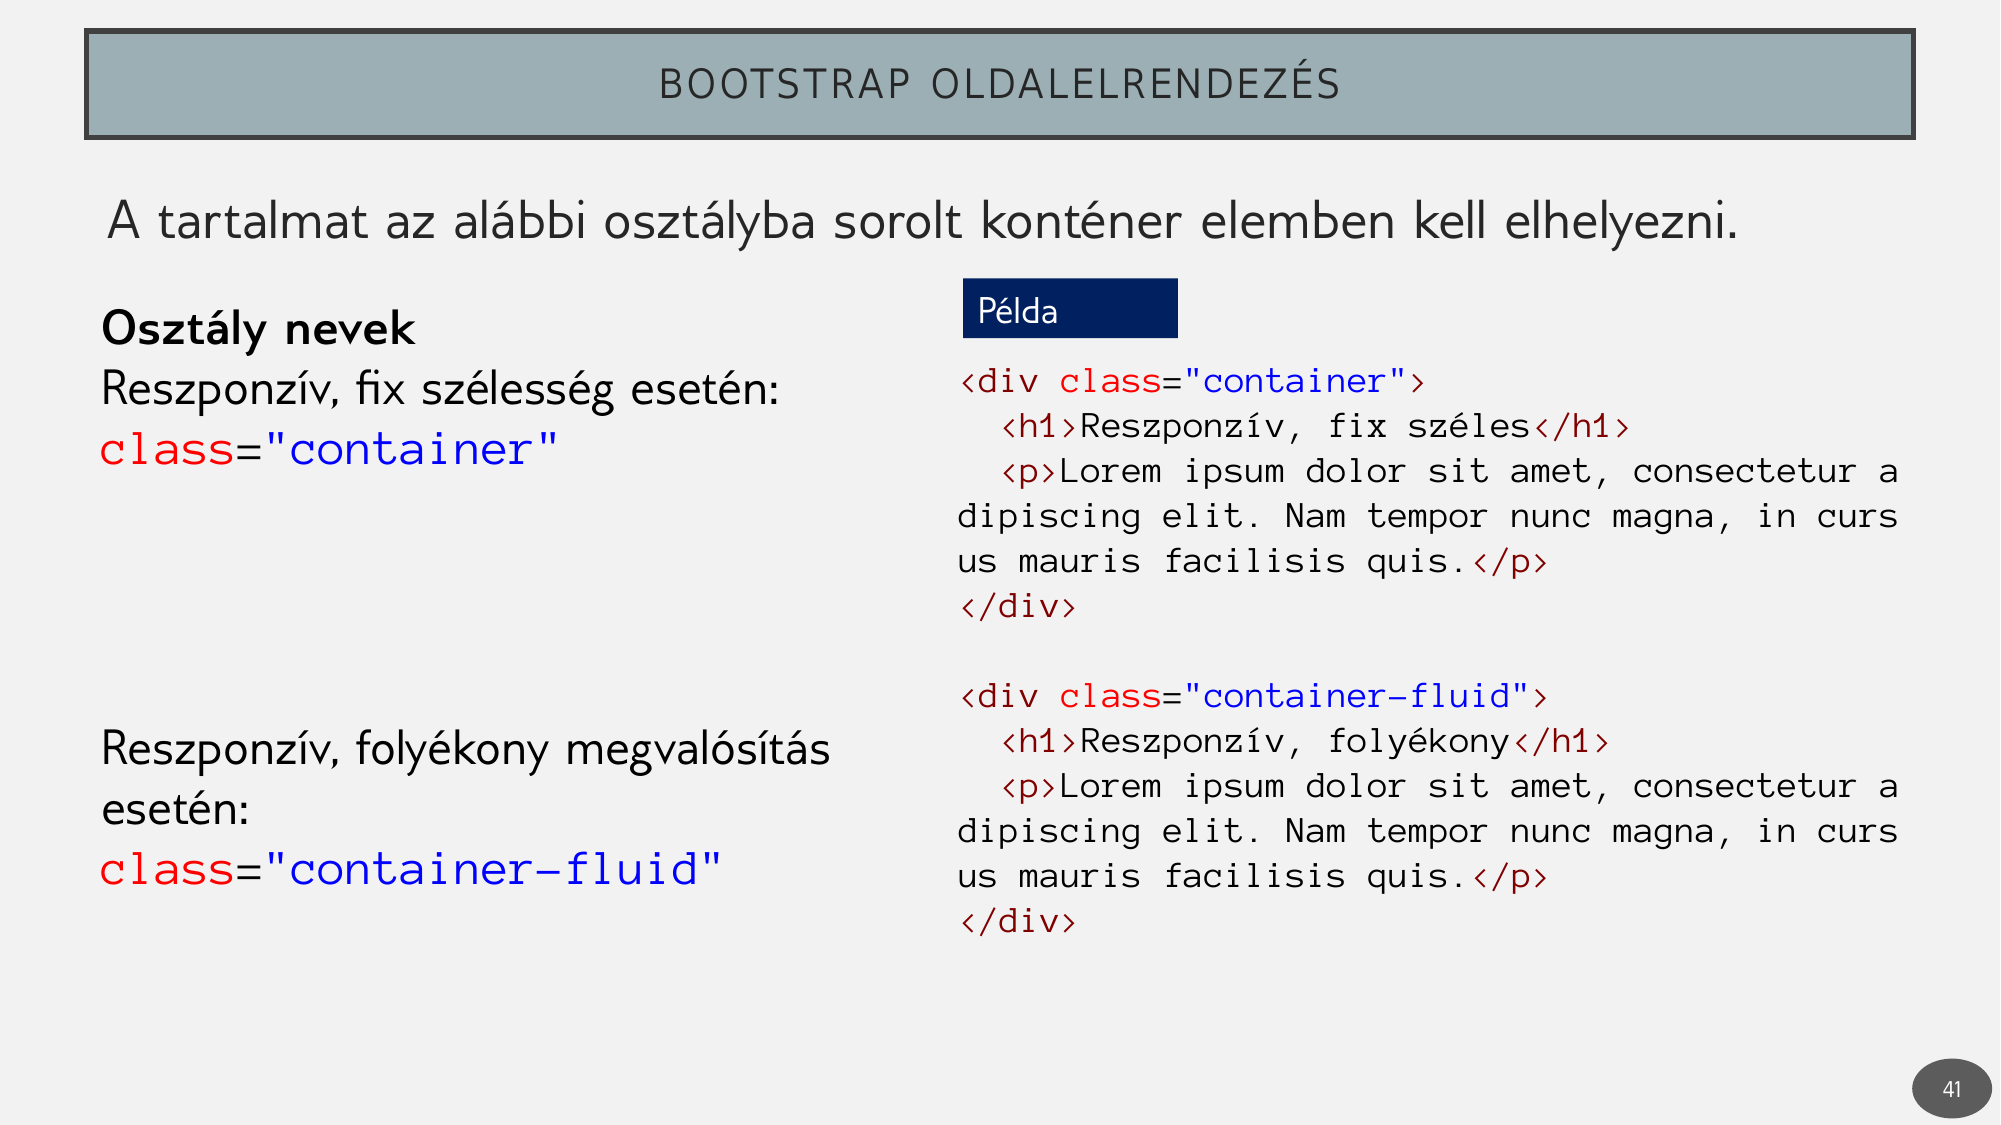

# Bootstrap oldalelrendezés
A tartalmat az alábbi osztályba sorolt konténer elemben kell elhelyezni.
Példa
Osztály nevek
Reszponzív, fix szélesség esetén:
class="container"

Reszponzív, folyékony megvalósítás esetén:
class="container-fluid"

<div class="container">
  <h1>Reszponzív, fix széles</h1>
  <p>Lorem ipsum dolor sit amet, consectetur adipiscing elit. Nam tempor nunc magna, in cursus mauris facilisis quis.</p>
</div>

<div class="container-fluid">
  <h1>Reszponzív, folyékony</h1>
  <p>Lorem ipsum dolor sit amet, consectetur adipiscing elit. Nam tempor nunc magna, in cursus mauris facilisis quis.</p>
</div>
41